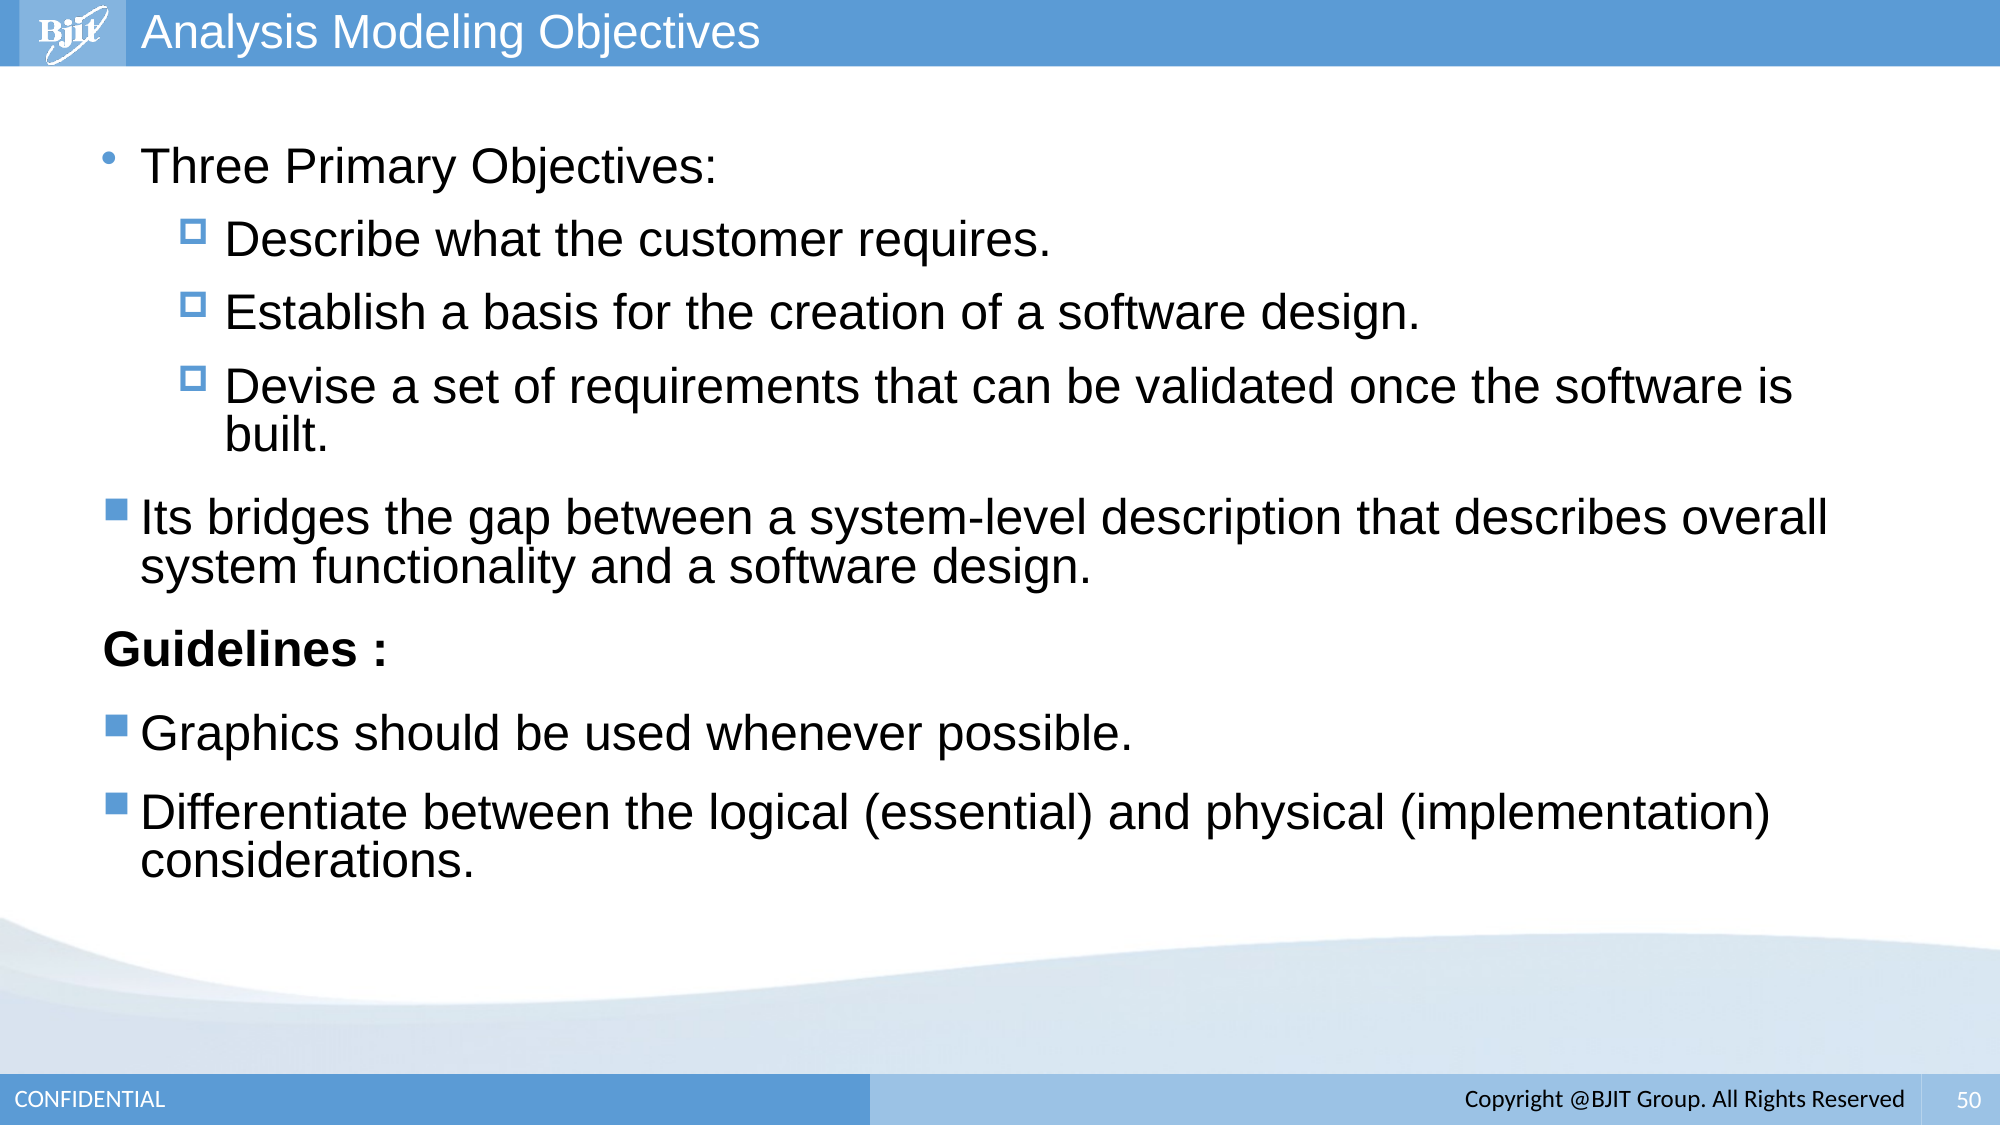

Analysis Modeling Objectives
Three Primary Objectives:
Describe what the customer requires.
Establish a basis for the creation of a software design.
Devise a set of requirements that can be validated once the software is built.
Its bridges the gap between a system-level description that describes overall system functionality and a software design.
Guidelines :
Graphics should be used whenever possible.
Differentiate between the logical (essential) and physical (implementation) considerations.
# Analysis Model Objectives